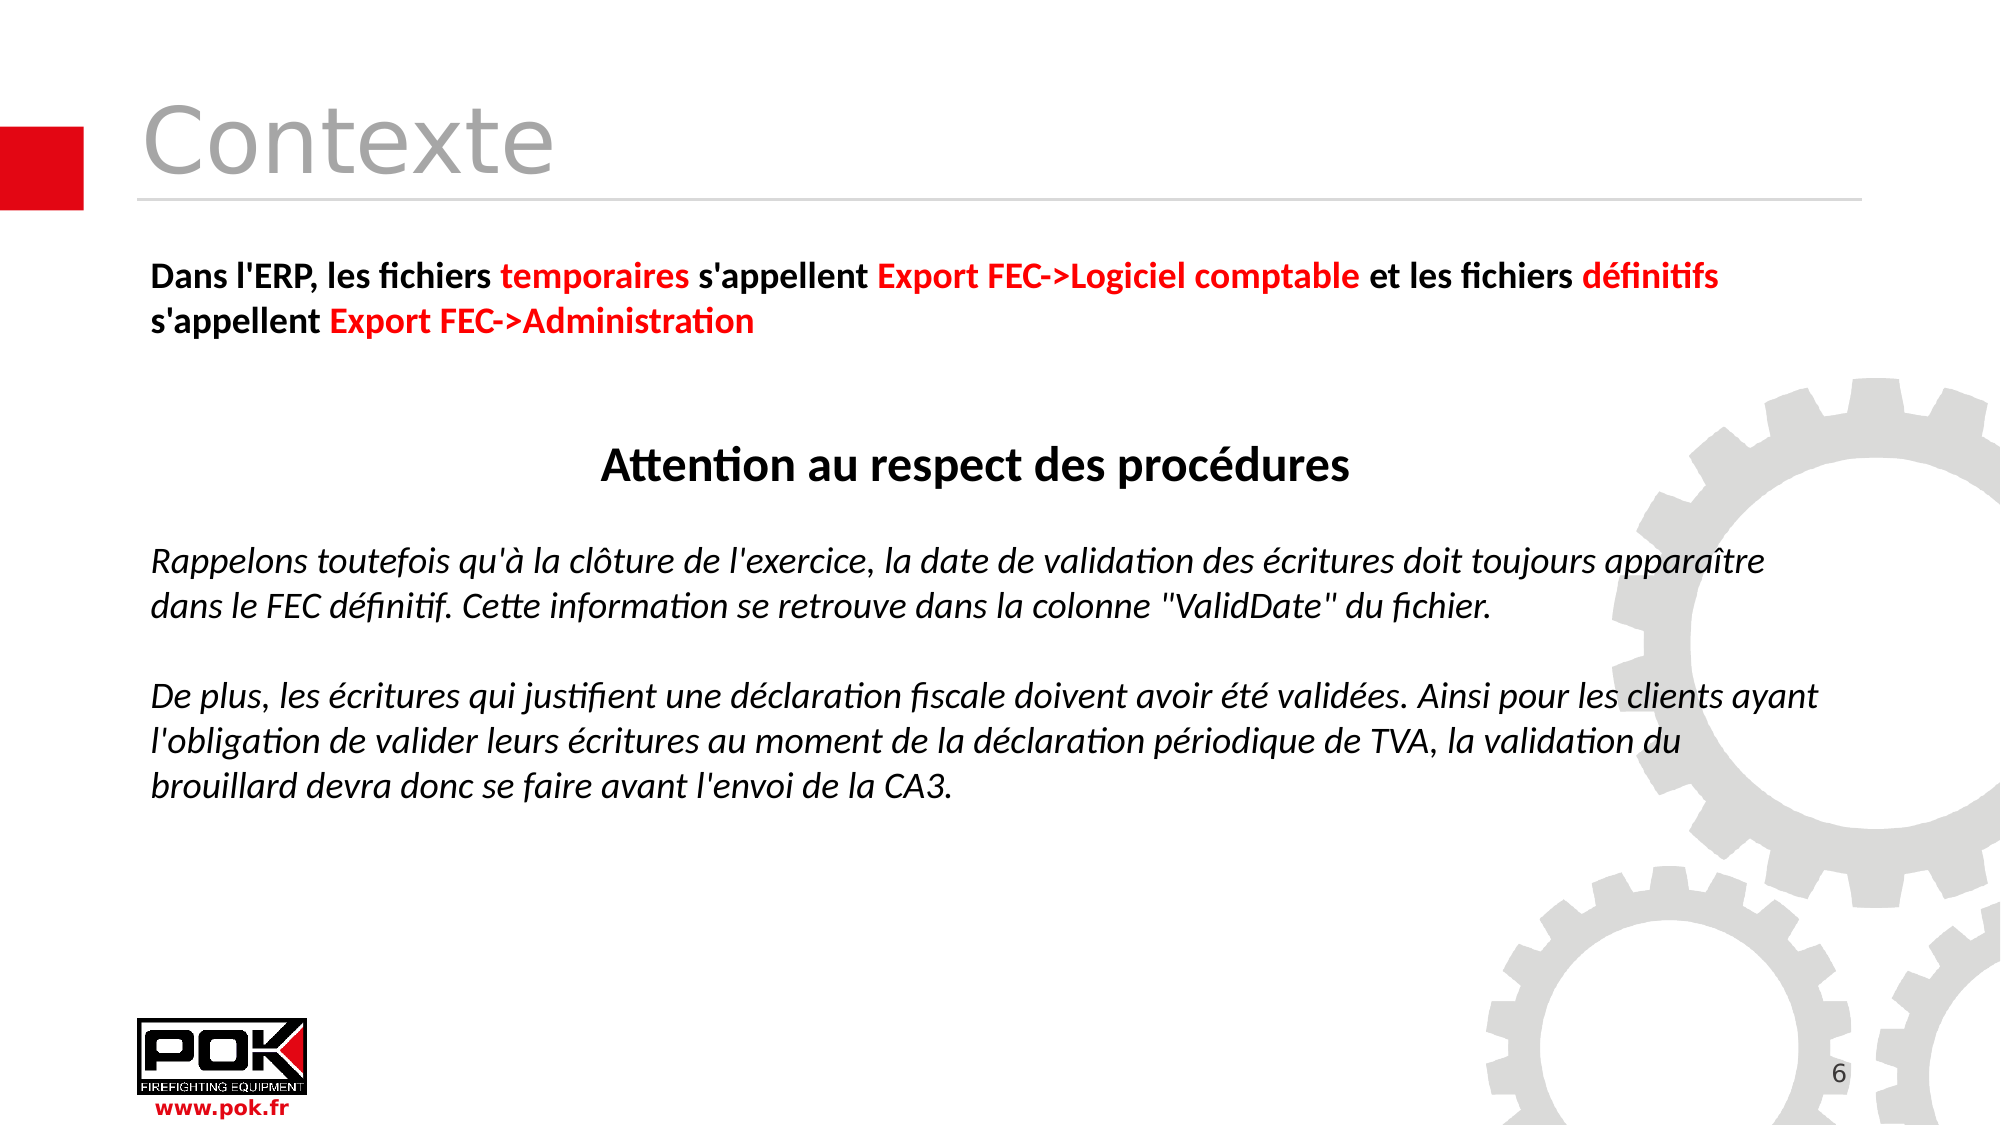

# Contexte
Dans l'ERP, les fichiers temporaires s'appellent Export FEC->Logiciel comptable et les fichiers définitifs s'appellent Export FEC->Administration

Attention au respect des procédures

Rappelons toutefois qu'à la clôture de l'exercice, la date de validation des écritures doit toujours apparaître dans le FEC définitif. Cette information se retrouve dans la colonne "ValidDate" du fichier.

De plus, les écritures qui justifient une déclaration fiscale doivent avoir été validées. Ainsi pour les clients ayant l'obligation de valider leurs écritures au moment de la déclaration périodique de TVA, la validation du brouillard devra donc se faire avant l'envoi de la CA3.

6